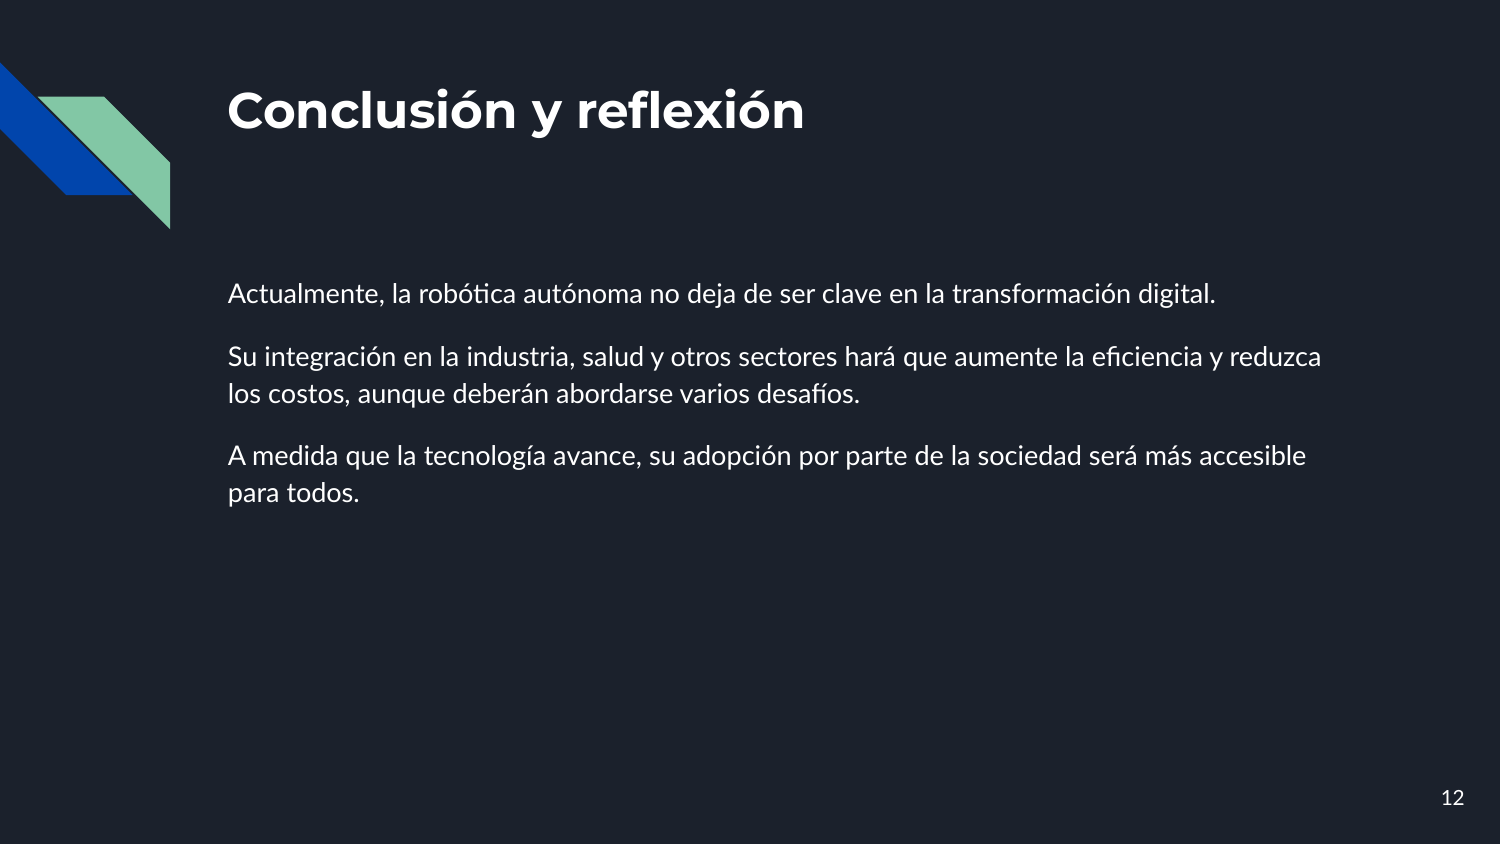

# Conclusión y reflexión
Actualmente, la robótica autónoma no deja de ser clave en la transformación digital.
Su integración en la industria, salud y otros sectores hará que aumente la eficiencia y reduzca los costos, aunque deberán abordarse varios desafíos.
A medida que la tecnología avance, su adopción por parte de la sociedad será más accesible para todos.
12